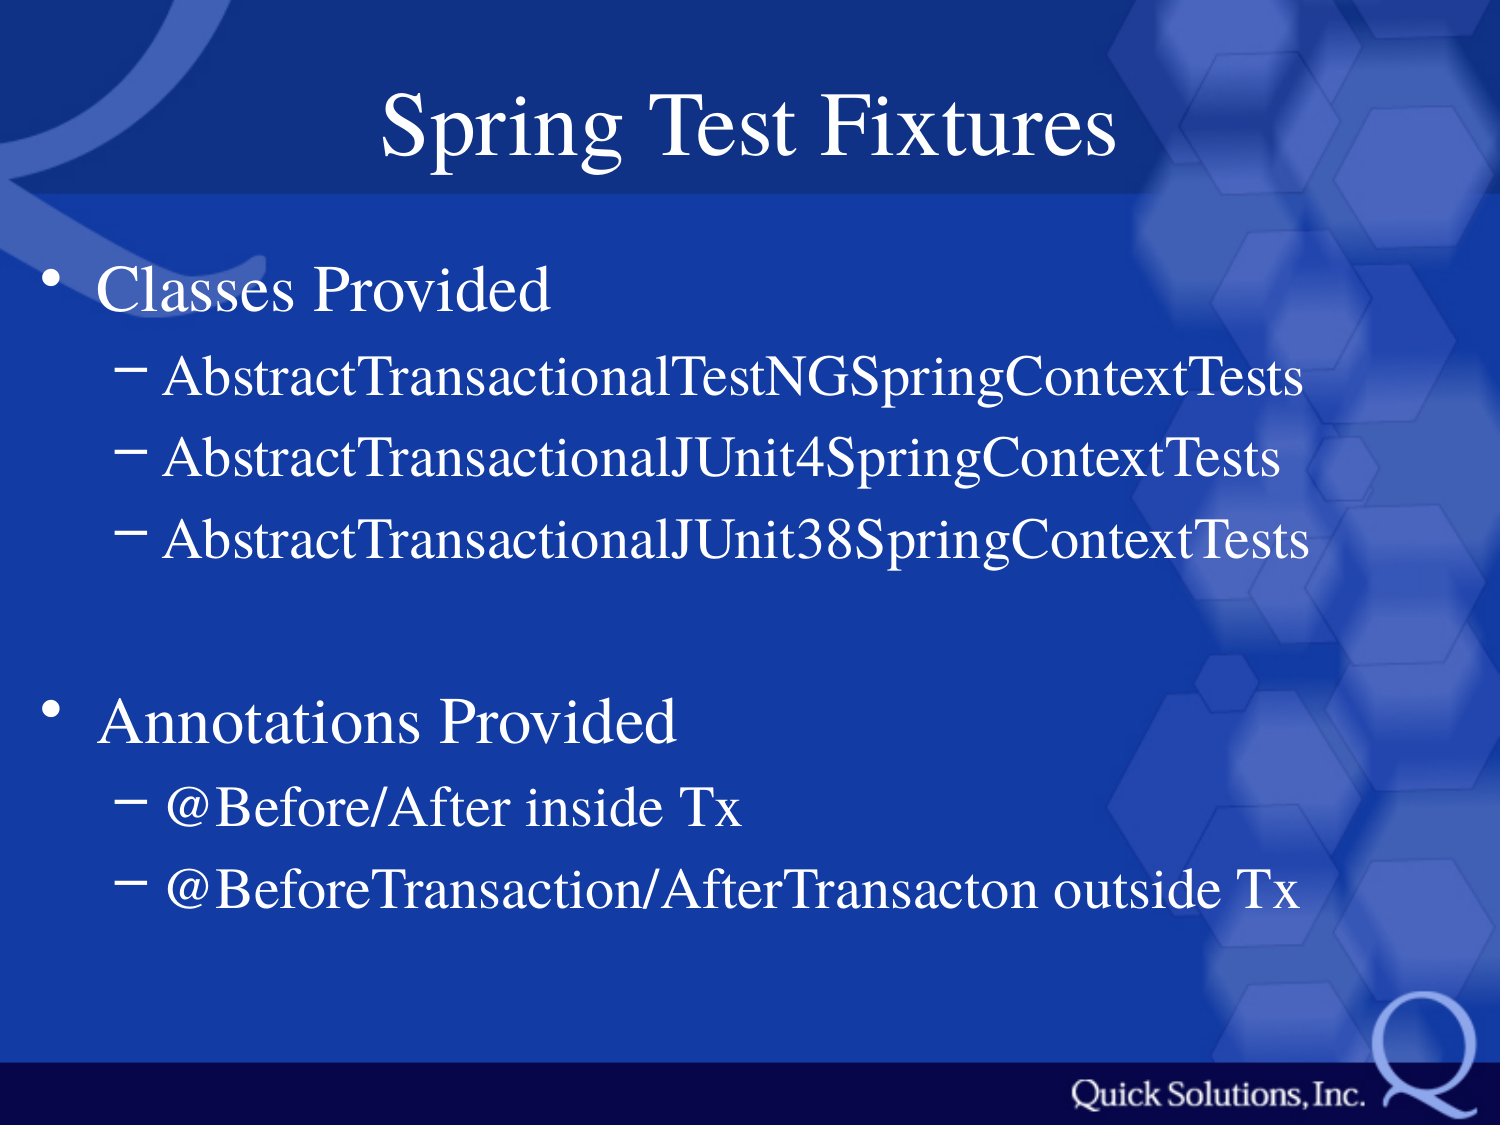

# Spring Test Fixtures
Classes Provided
AbstractTransactionalTestNGSpringContextTests
AbstractTransactionalJUnit4SpringContextTests
AbstractTransactionalJUnit38SpringContextTests

Annotations Provided
@Before/After inside Tx
@BeforeTransaction/AfterTransacton outside Tx